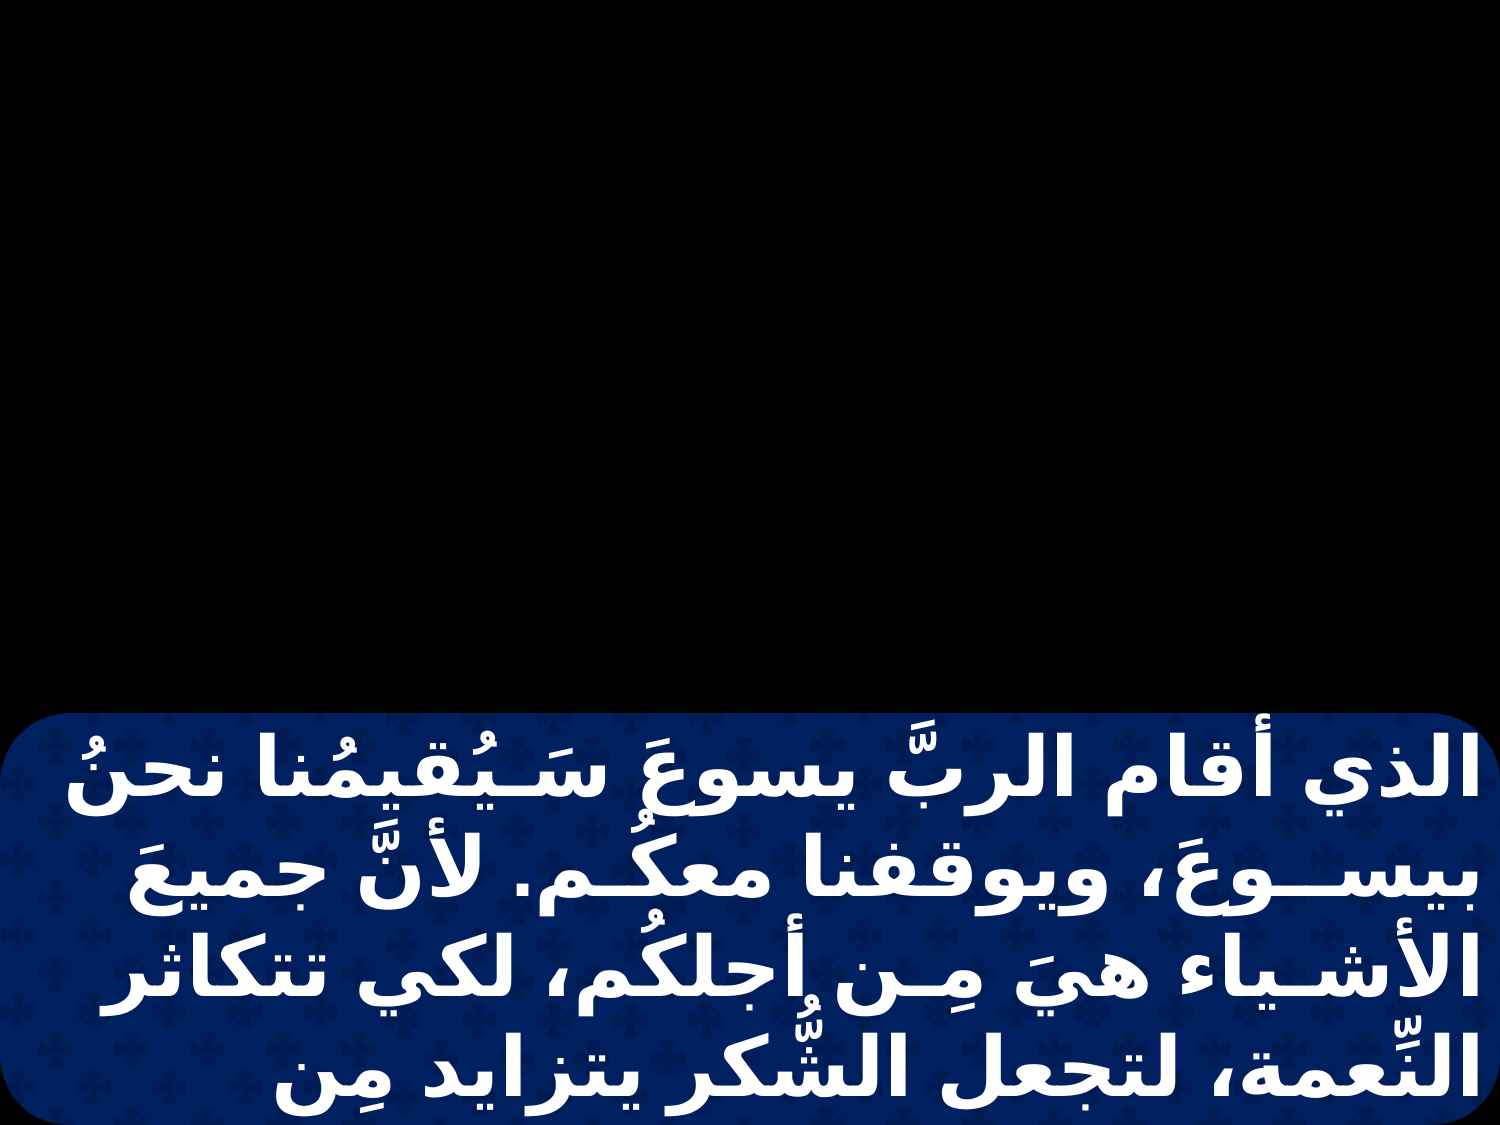

الذي أقام الربَّ يسوعَ سَـيُقيمُنا نحنُ بيســوعَ، ويوقفنا معكُـم. لأنَّ جميعَ الأشـياء هيَ مِـن أجلكُم، لكي تتكاثر النِّعمة، لتجعل الشُّكر يتزايد مِن كثيرين